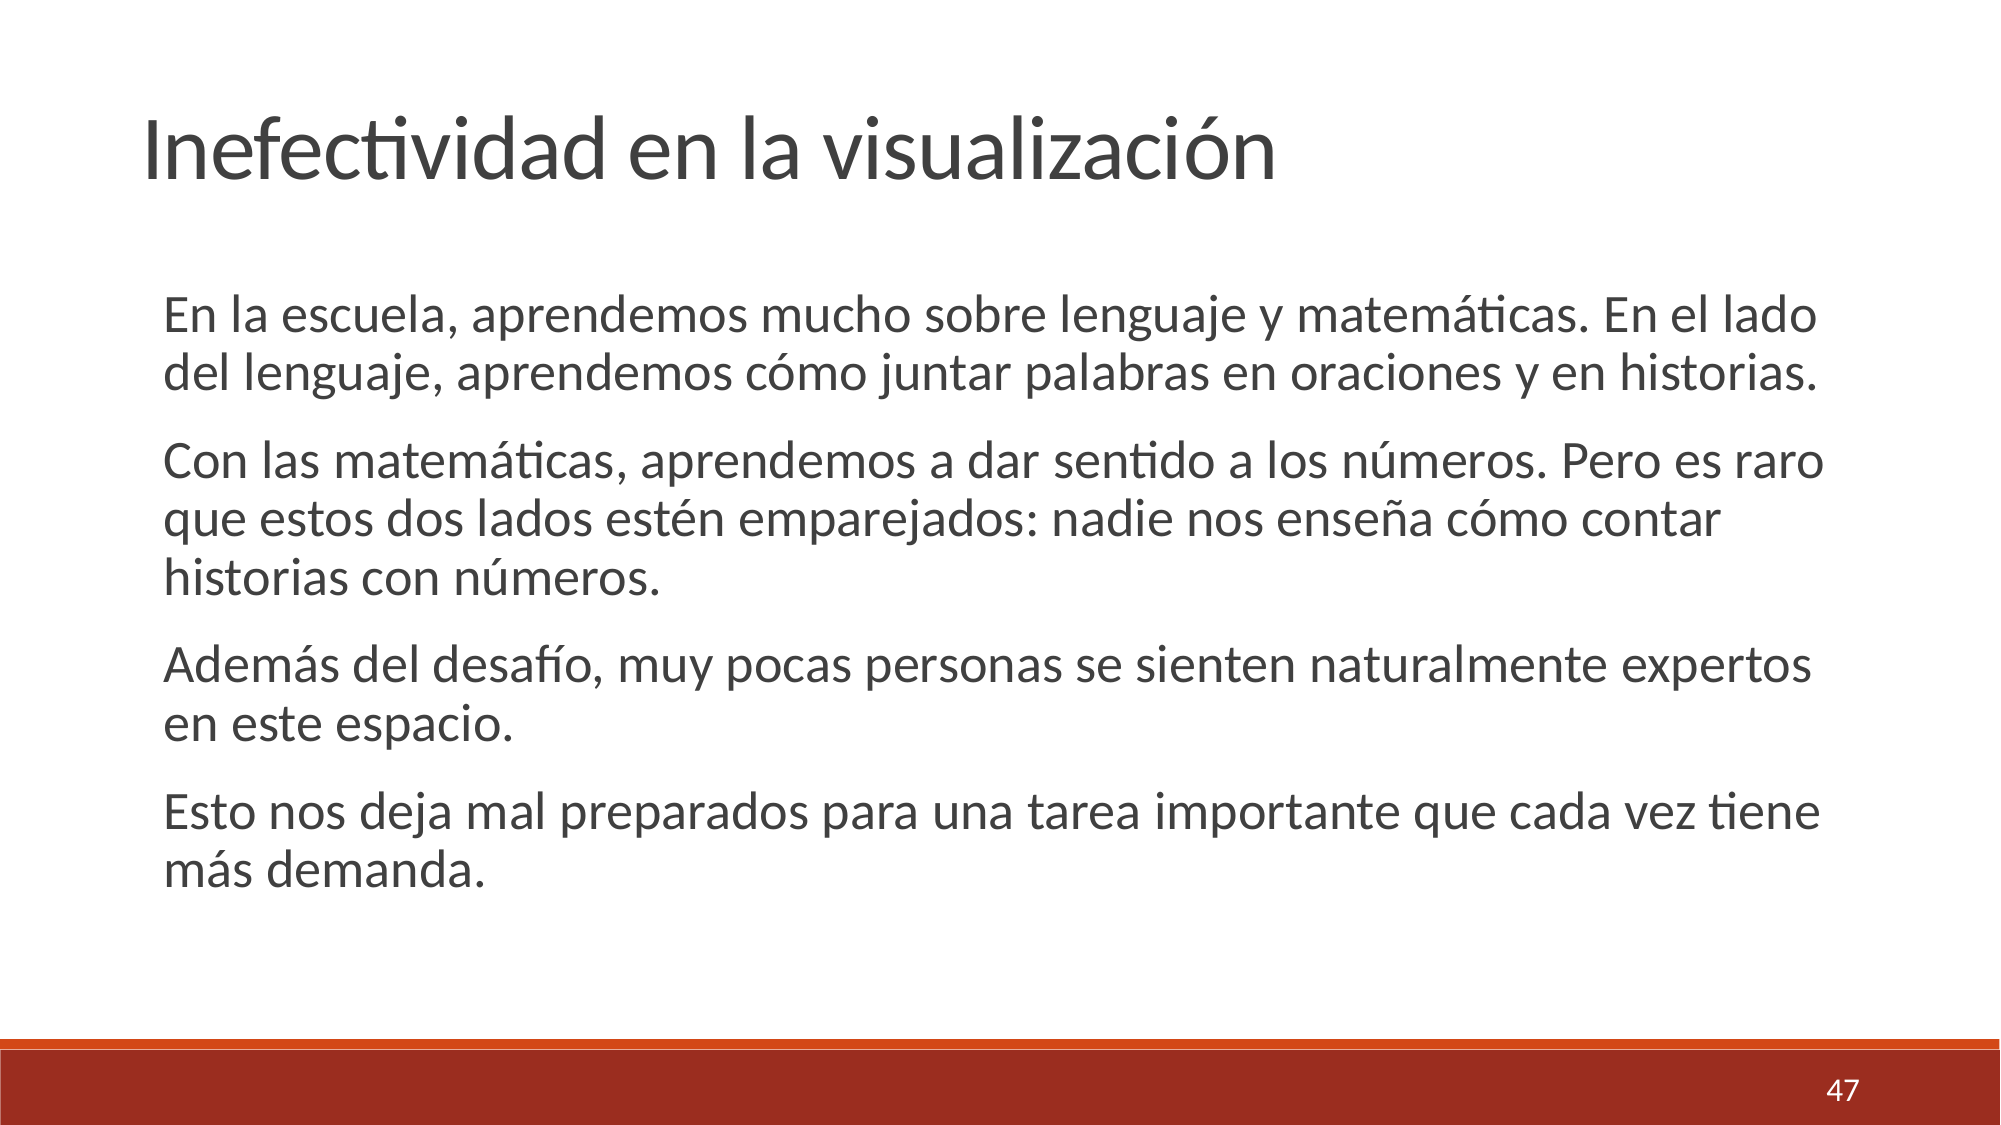

Inefectividad en la visualización
En la escuela, aprendemos mucho sobre lenguaje y matemáticas. En el lado del lenguaje, aprendemos cómo juntar palabras en oraciones y en historias.
Con las matemáticas, aprendemos a dar sentido a los números. Pero es raro que estos dos lados estén emparejados: nadie nos enseña cómo contar historias con números.
Además del desafío, muy pocas personas se sienten naturalmente expertos en este espacio.
Esto nos deja mal preparados para una tarea importante que cada vez tiene más demanda.
47